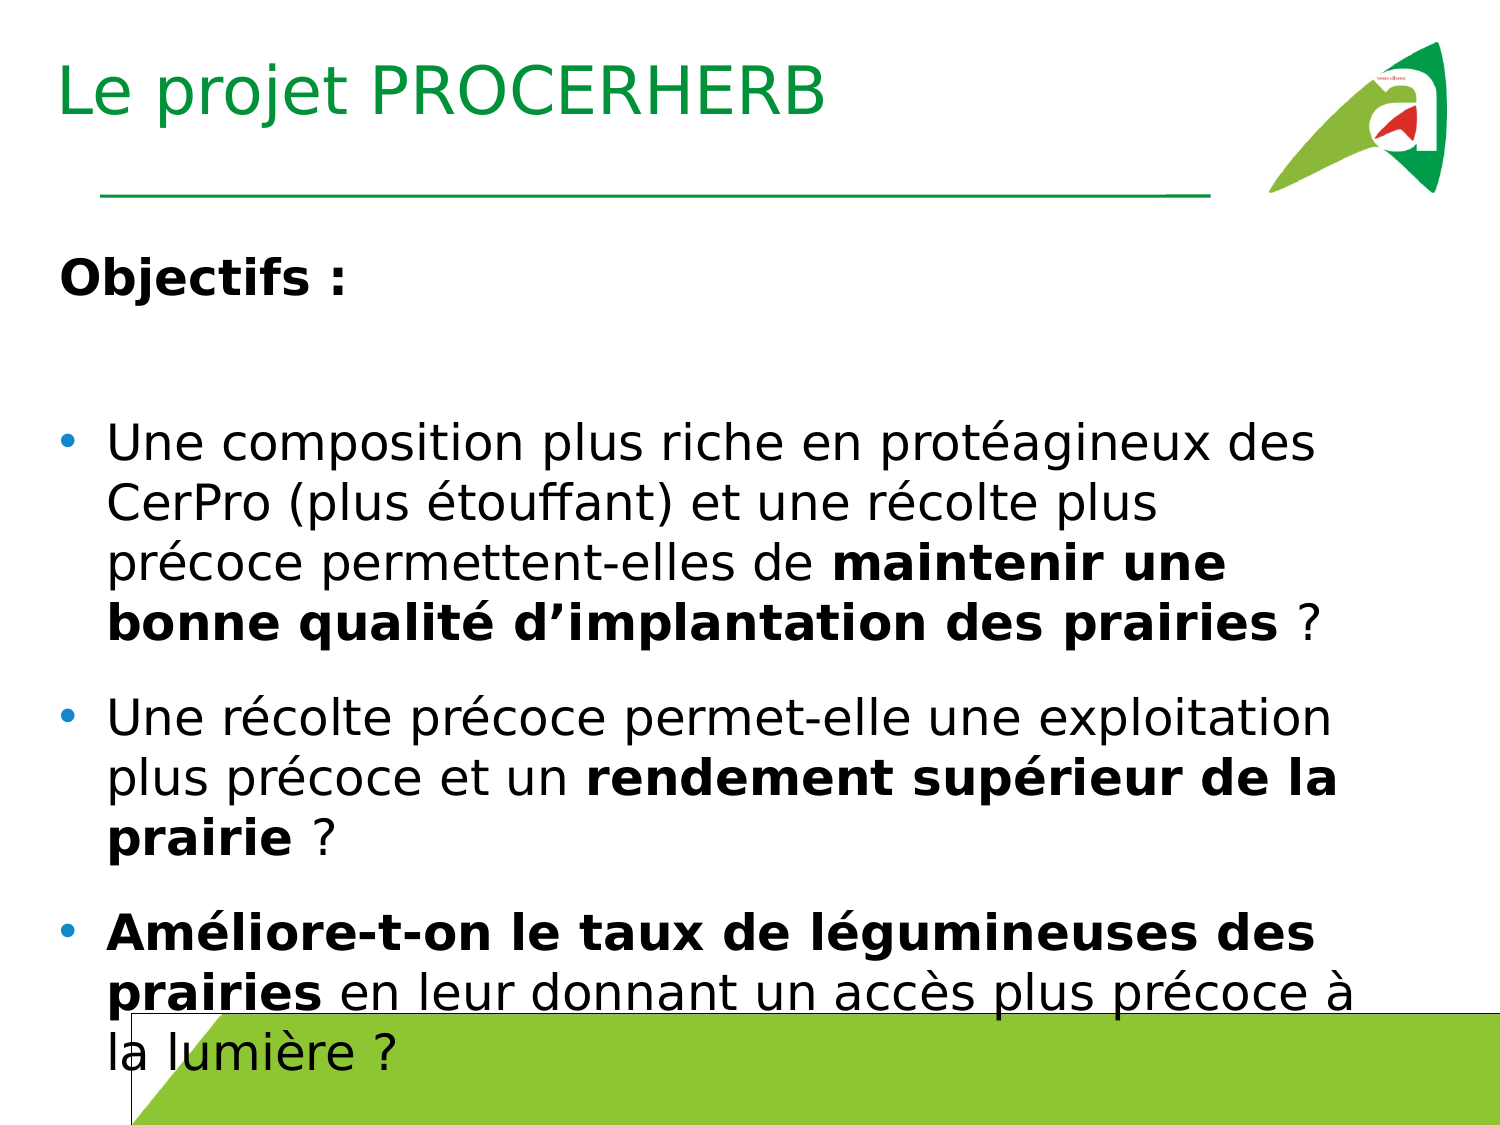

Le projet PROCERHERB
Objectifs :

Une composition plus riche en protéagineux des CerPro (plus étouffant) et une récolte plus  précoce permettent-elles de maintenir une bonne qualité d’implantation des prairies ?
Une récolte précoce permet-elle une exploitation plus précoce et un rendement supérieur de la prairie ?
Améliore-t-on le taux de légumineuses des prairies en leur donnant un accès plus précoce à la lumière ?